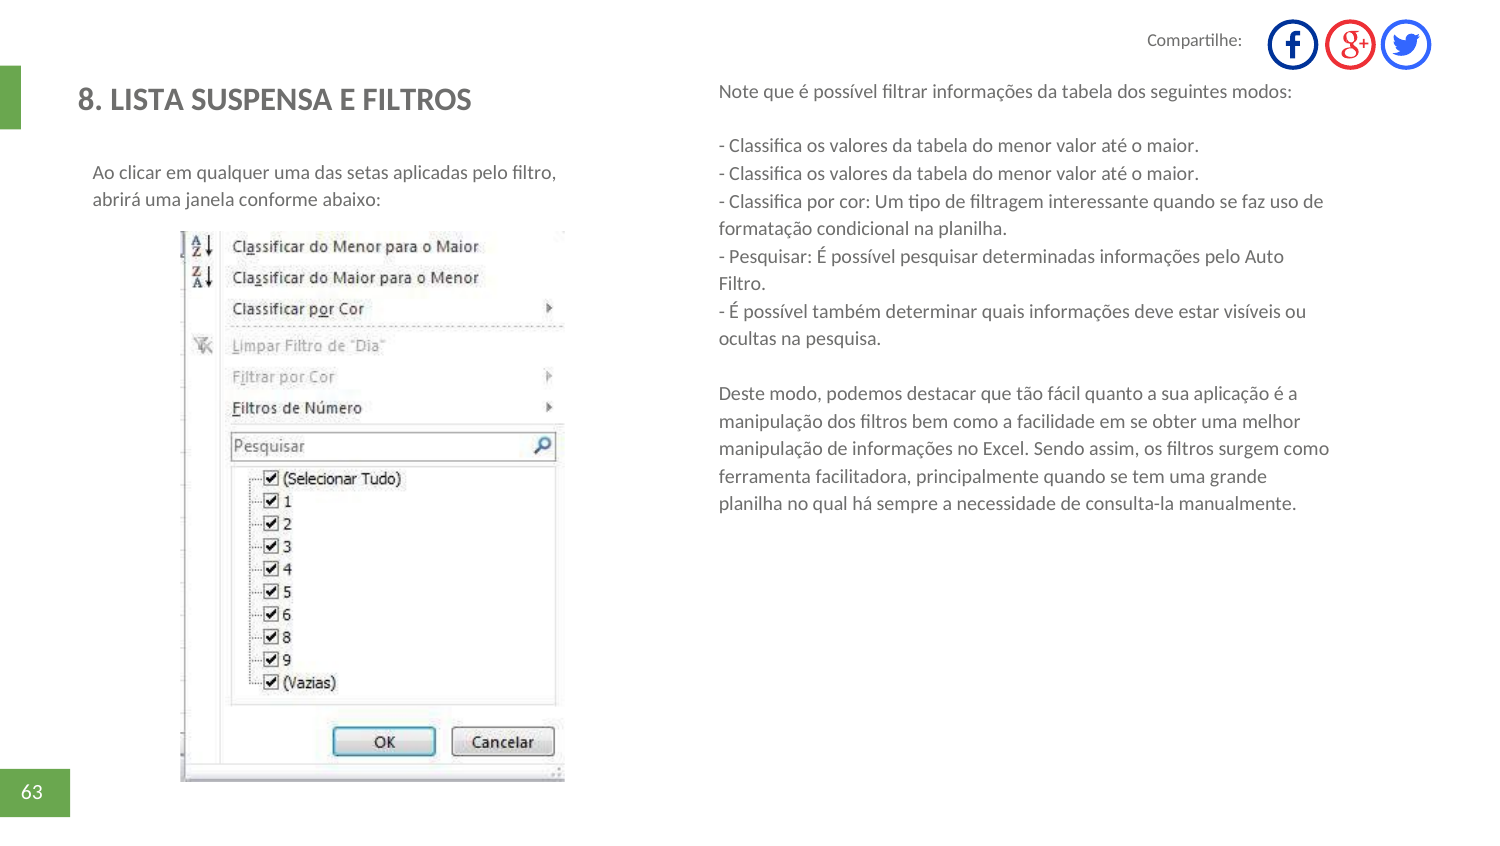

Compartilhe:

Note que é possível ﬁltrar informações da tabela dos seguintes modos:
8. LISTA SUSPENSA E FILTROS
- Classiﬁca os valores da tabela do menor valor até o maior.
- Classiﬁca os valores da tabela do menor valor até o maior.
- Classiﬁca por cor: Um tipo de ﬁltragem interessante quando se faz uso de
formatação condicional na planilha.
- Pesquisar: É possível pesquisar determinadas informações pelo Auto
Filtro.
- É possível também determinar quais informações deve estar visíveis ou
ocultas na pesquisa.
Ao clicar em qualquer uma das setas aplicadas pelo ﬁltro,
abrirá uma janela conforme abaixo:

Deste modo, podemos destacar que tão fácil quanto a sua aplicação é a
manipulação dos ﬁltros bem como a facilidade em se obter uma melhor
manipulação de informações no Excel. Sendo assim, os ﬁltros surgem como
ferramenta facilitadora, principalmente quando se tem uma grande
planilha no qual há sempre a necessidade de consulta-la manualmente.

63